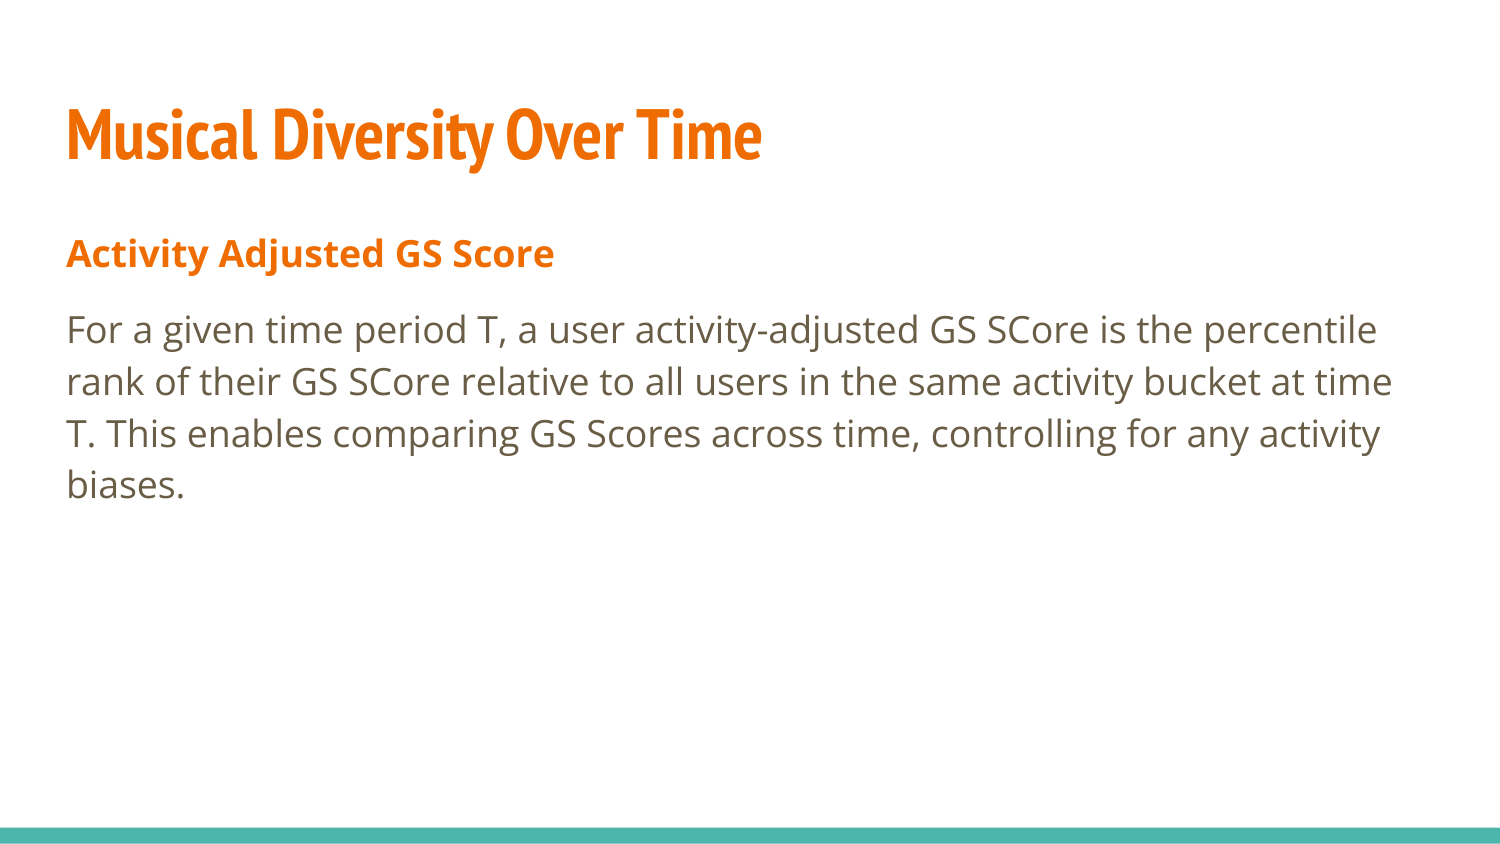

# Musical Diversity Over Time
Activity Adjusted GS Score
For a given time period T, a user activity-adjusted GS SCore is the percentile rank of their GS SCore relative to all users in the same activity bucket at time T. This enables comparing GS Scores across time, controlling for any activity biases.